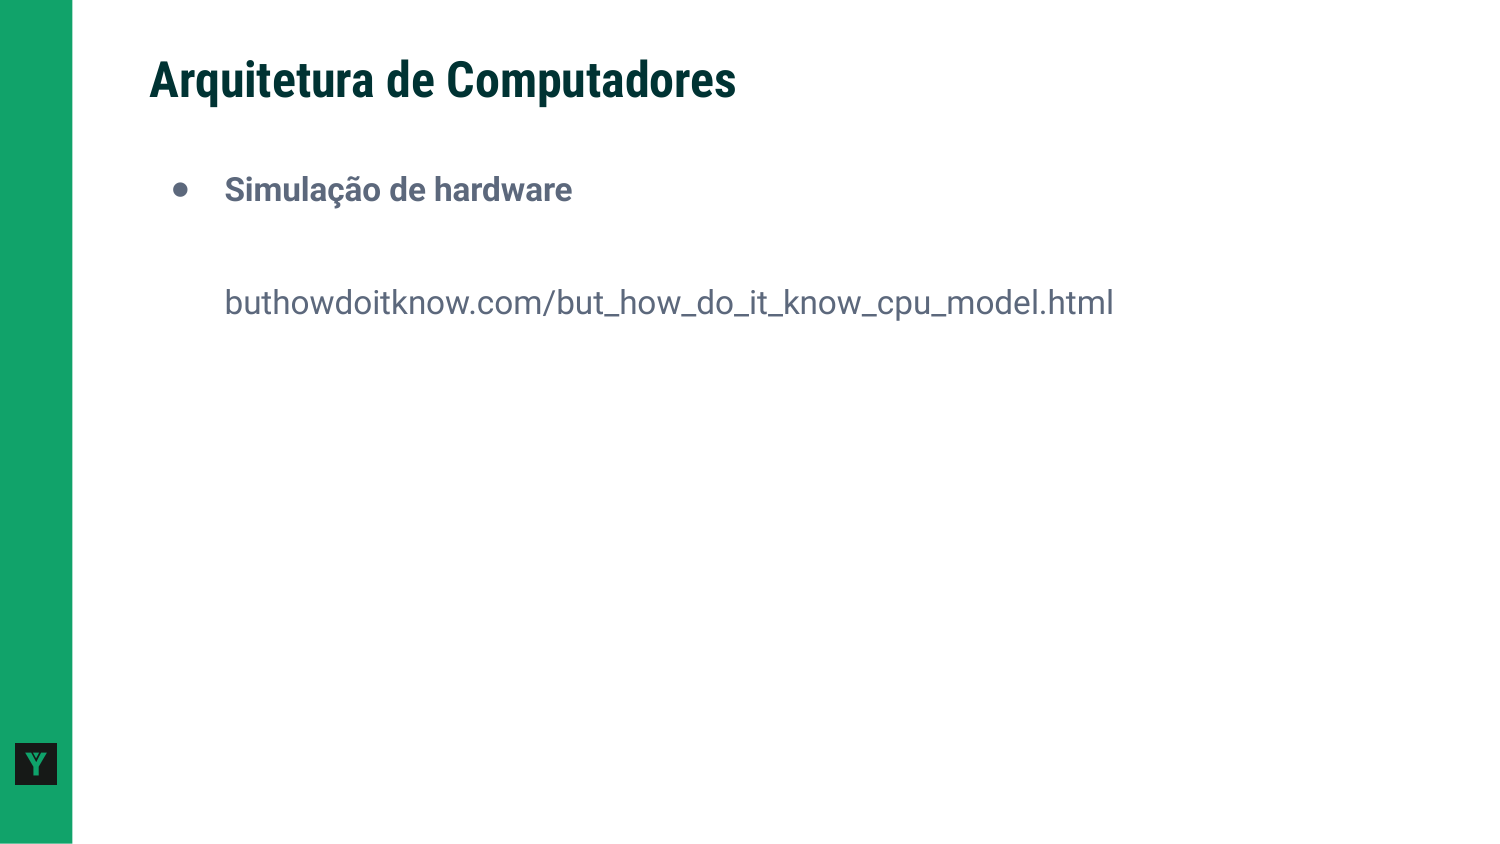

# Arquitetura de Computadores
Simulação de hardware

buthowdoitknow.com/but_how_do_it_know_cpu_model.html